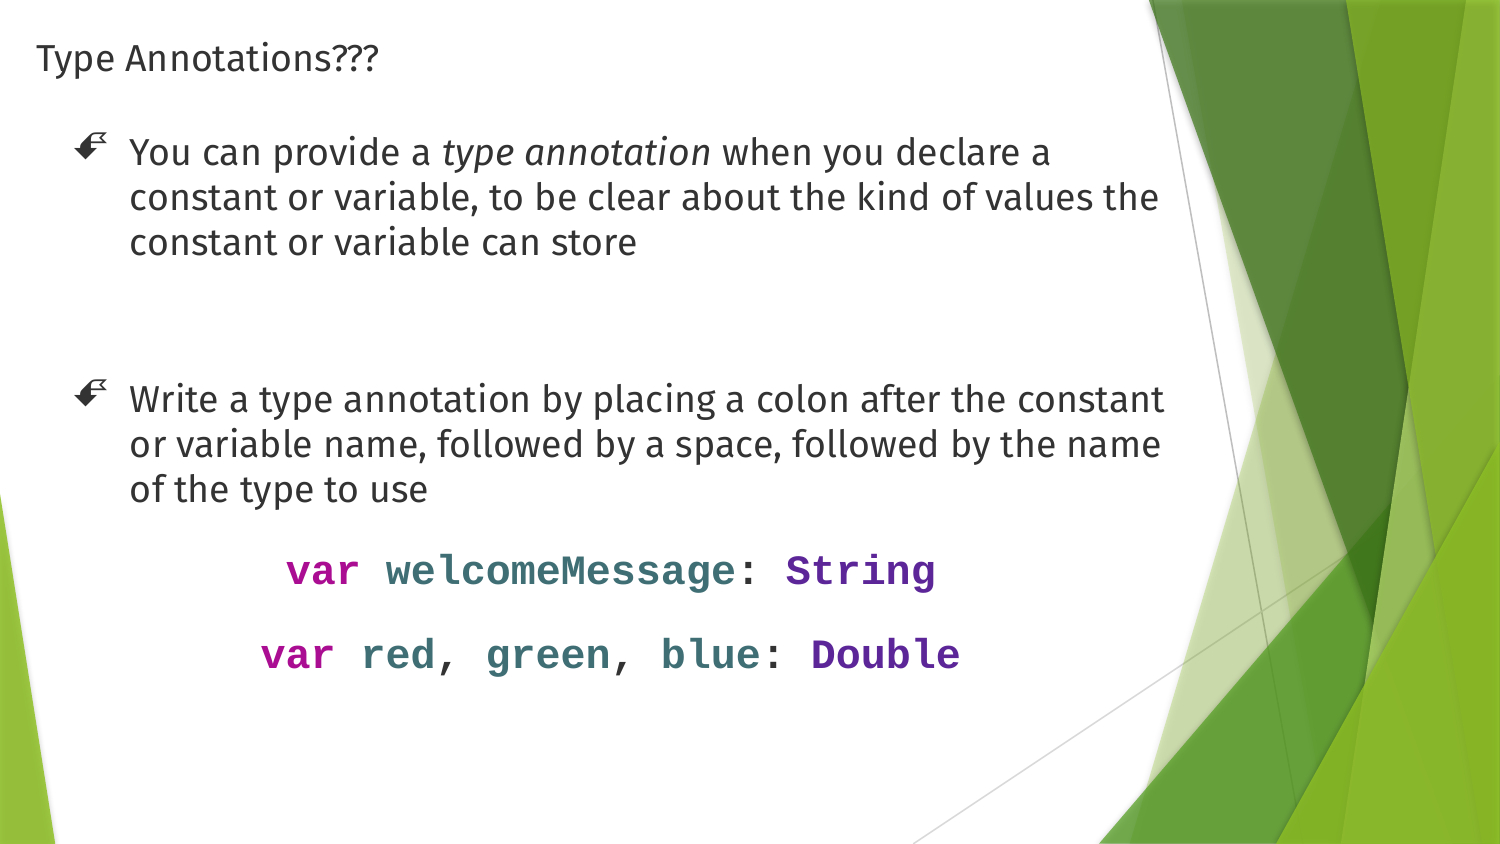

# Type Annotations???

You can provide a type annotation when you declare a constant or variable, to be clear about the kind of values the constant or variable can store

Write a type annotation by placing a colon after the constant or variable name, followed by a space, followed by the name of the type to use
var welcomeMessage: String
var red, green, blue: Double